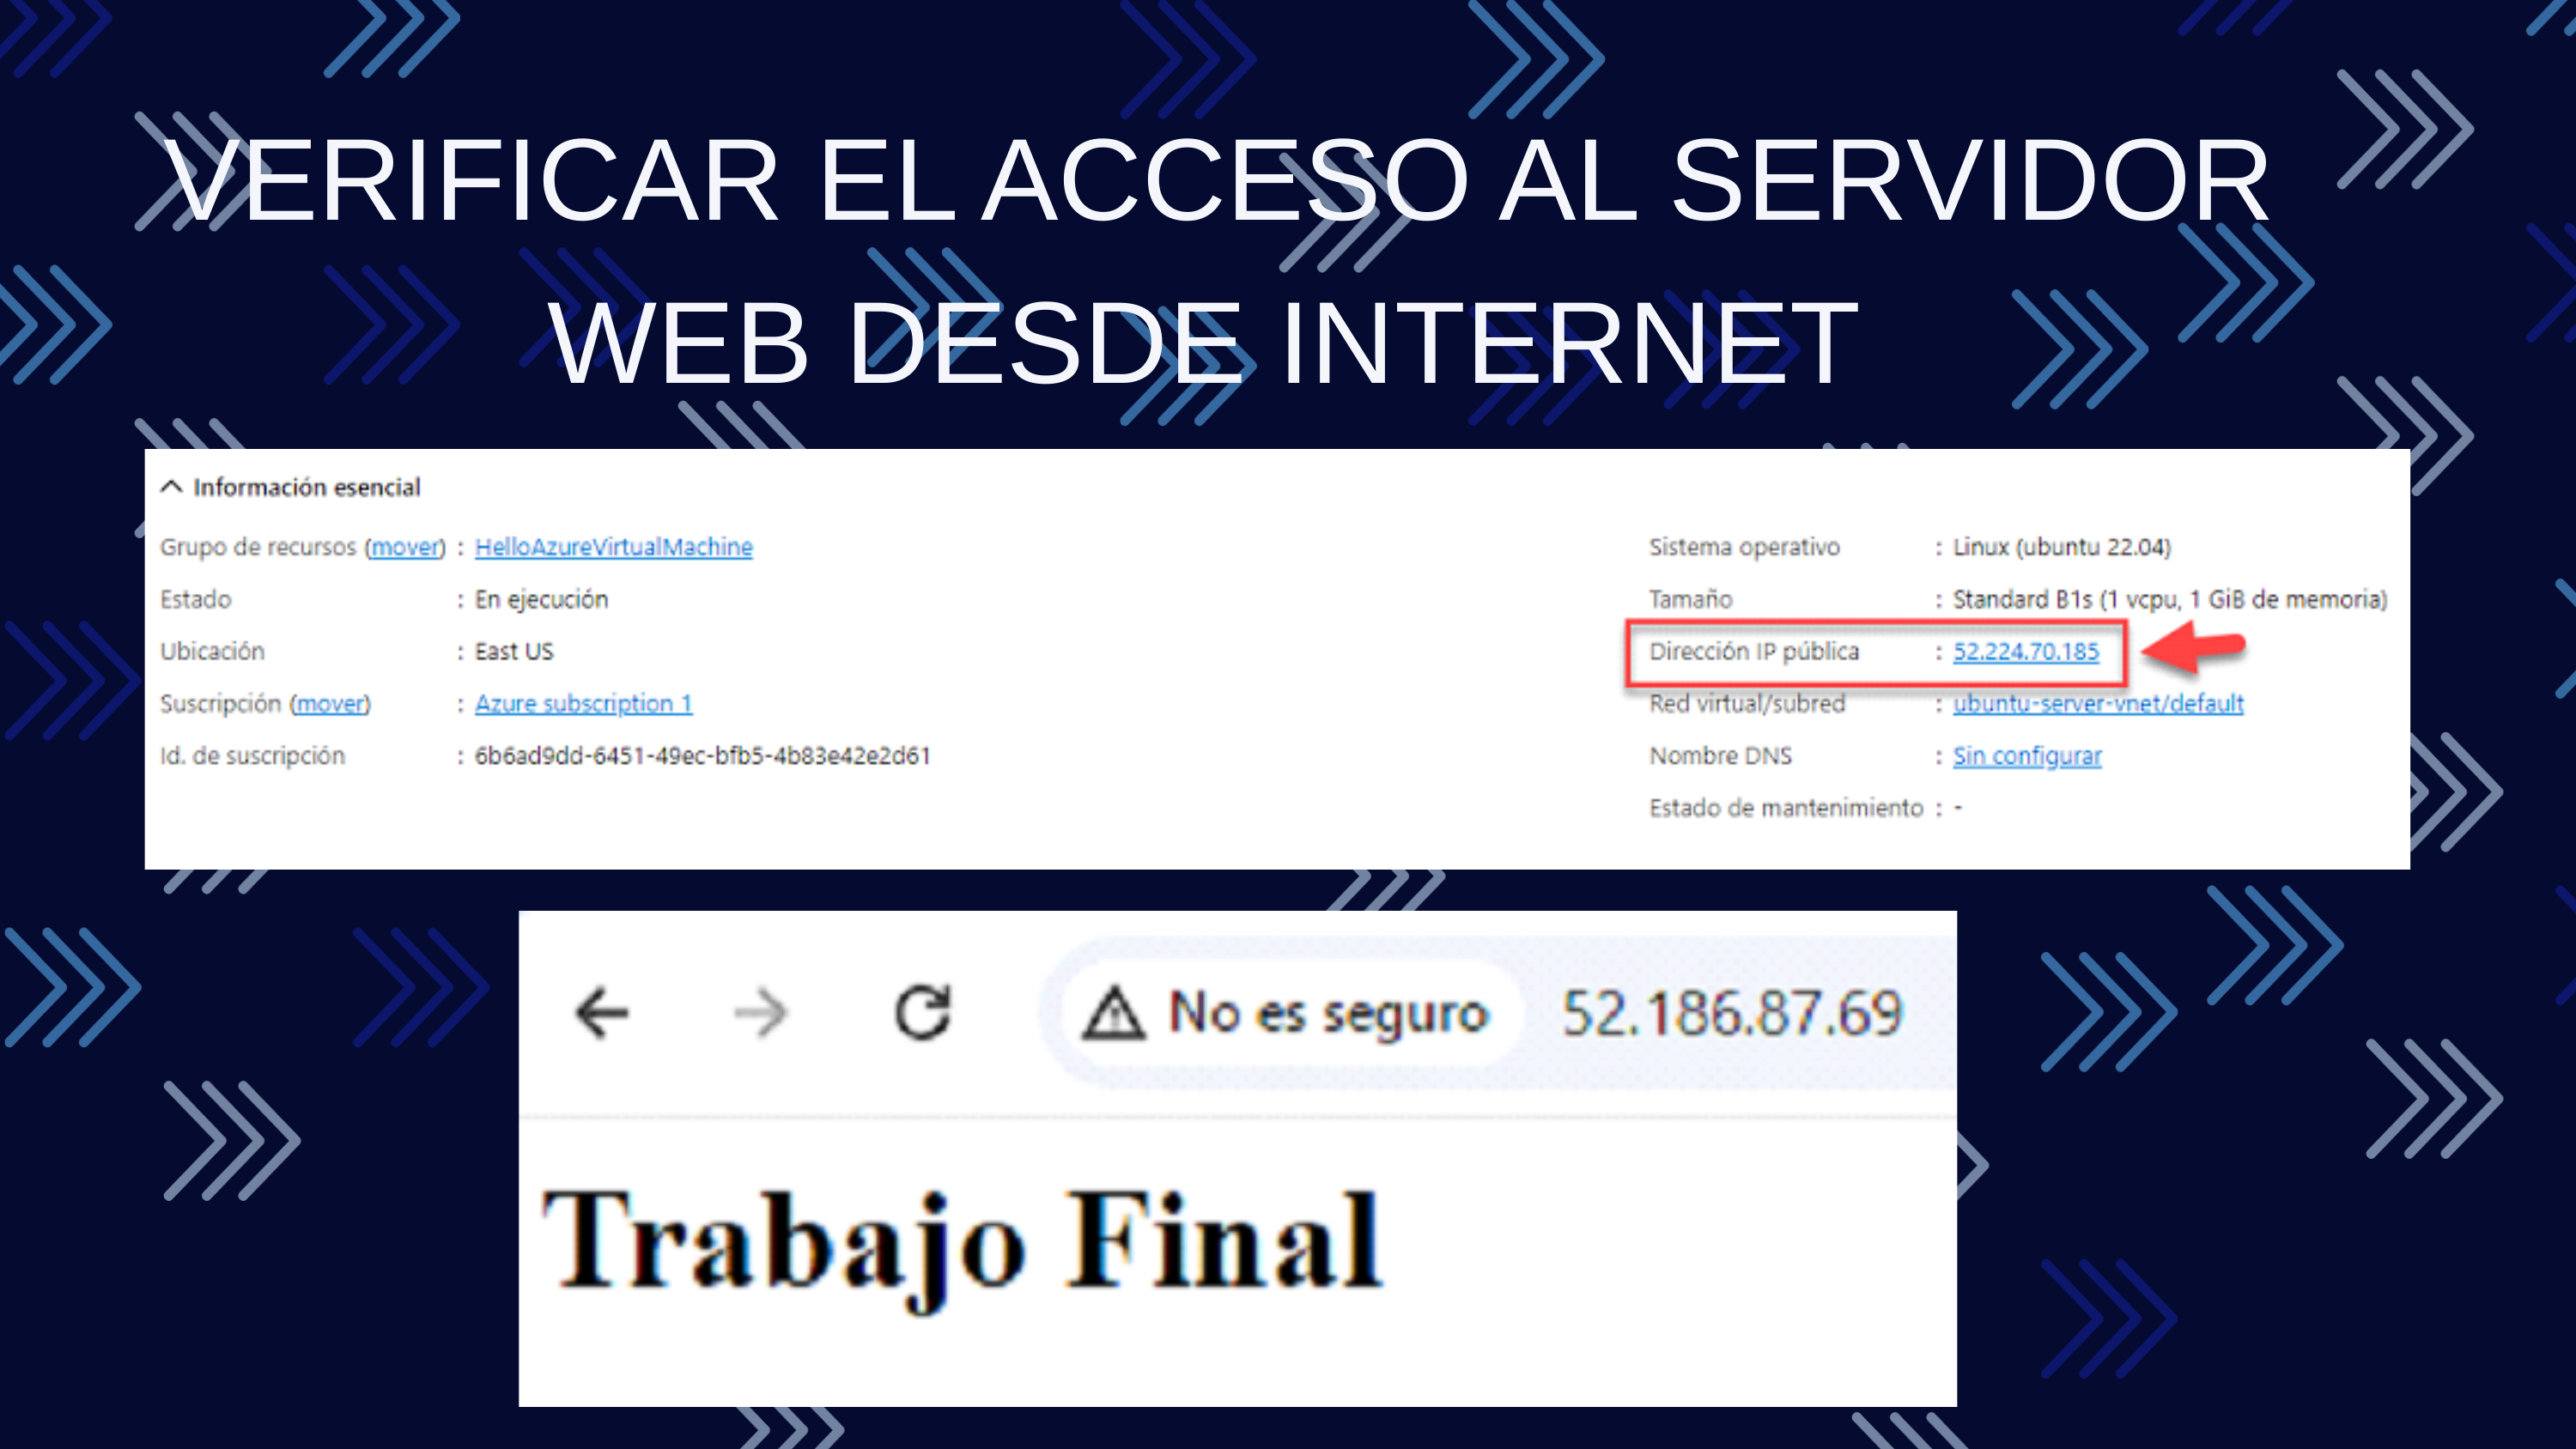

VERIFICAR EL ACCESO AL SERVIDOR WEB DESDE INTERNET